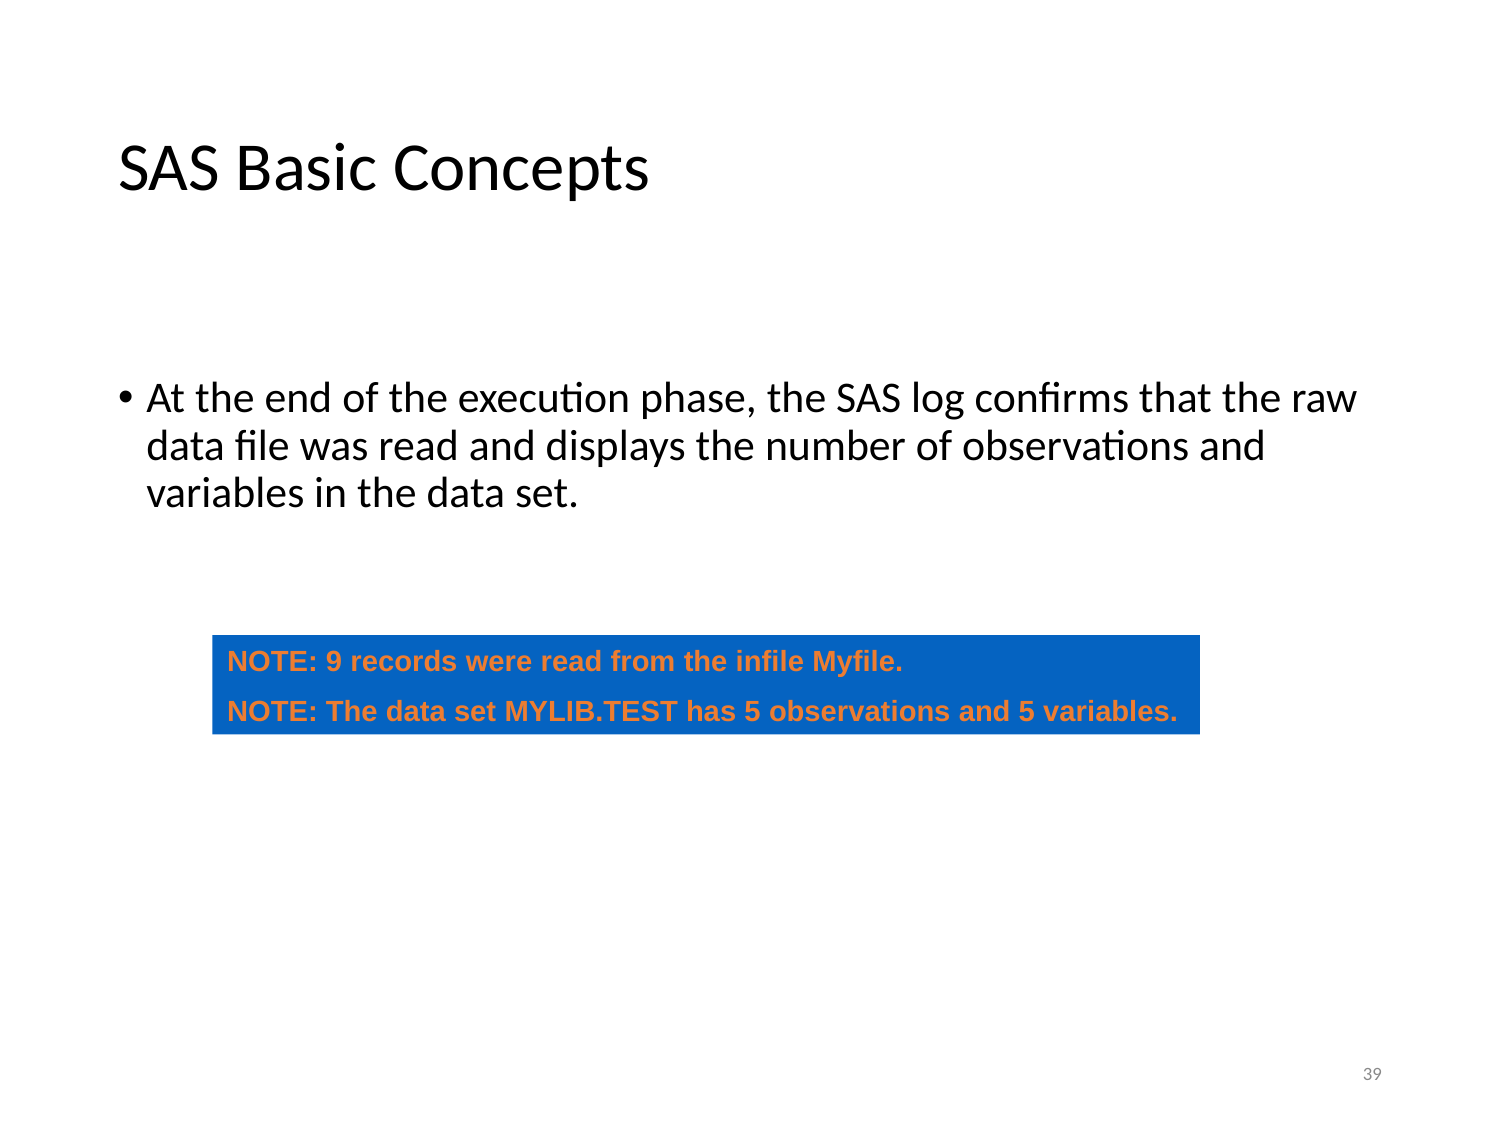

# SAS Basic Concepts

At the end of the execution phase, the SAS log confirms that the raw data file was read and displays the number of observations and variables in the data set.

NOTE: 9 records were read from the infile Myfile.
NOTE: The data set MYLIB.TEST has 5 observations and 5 variables.
39